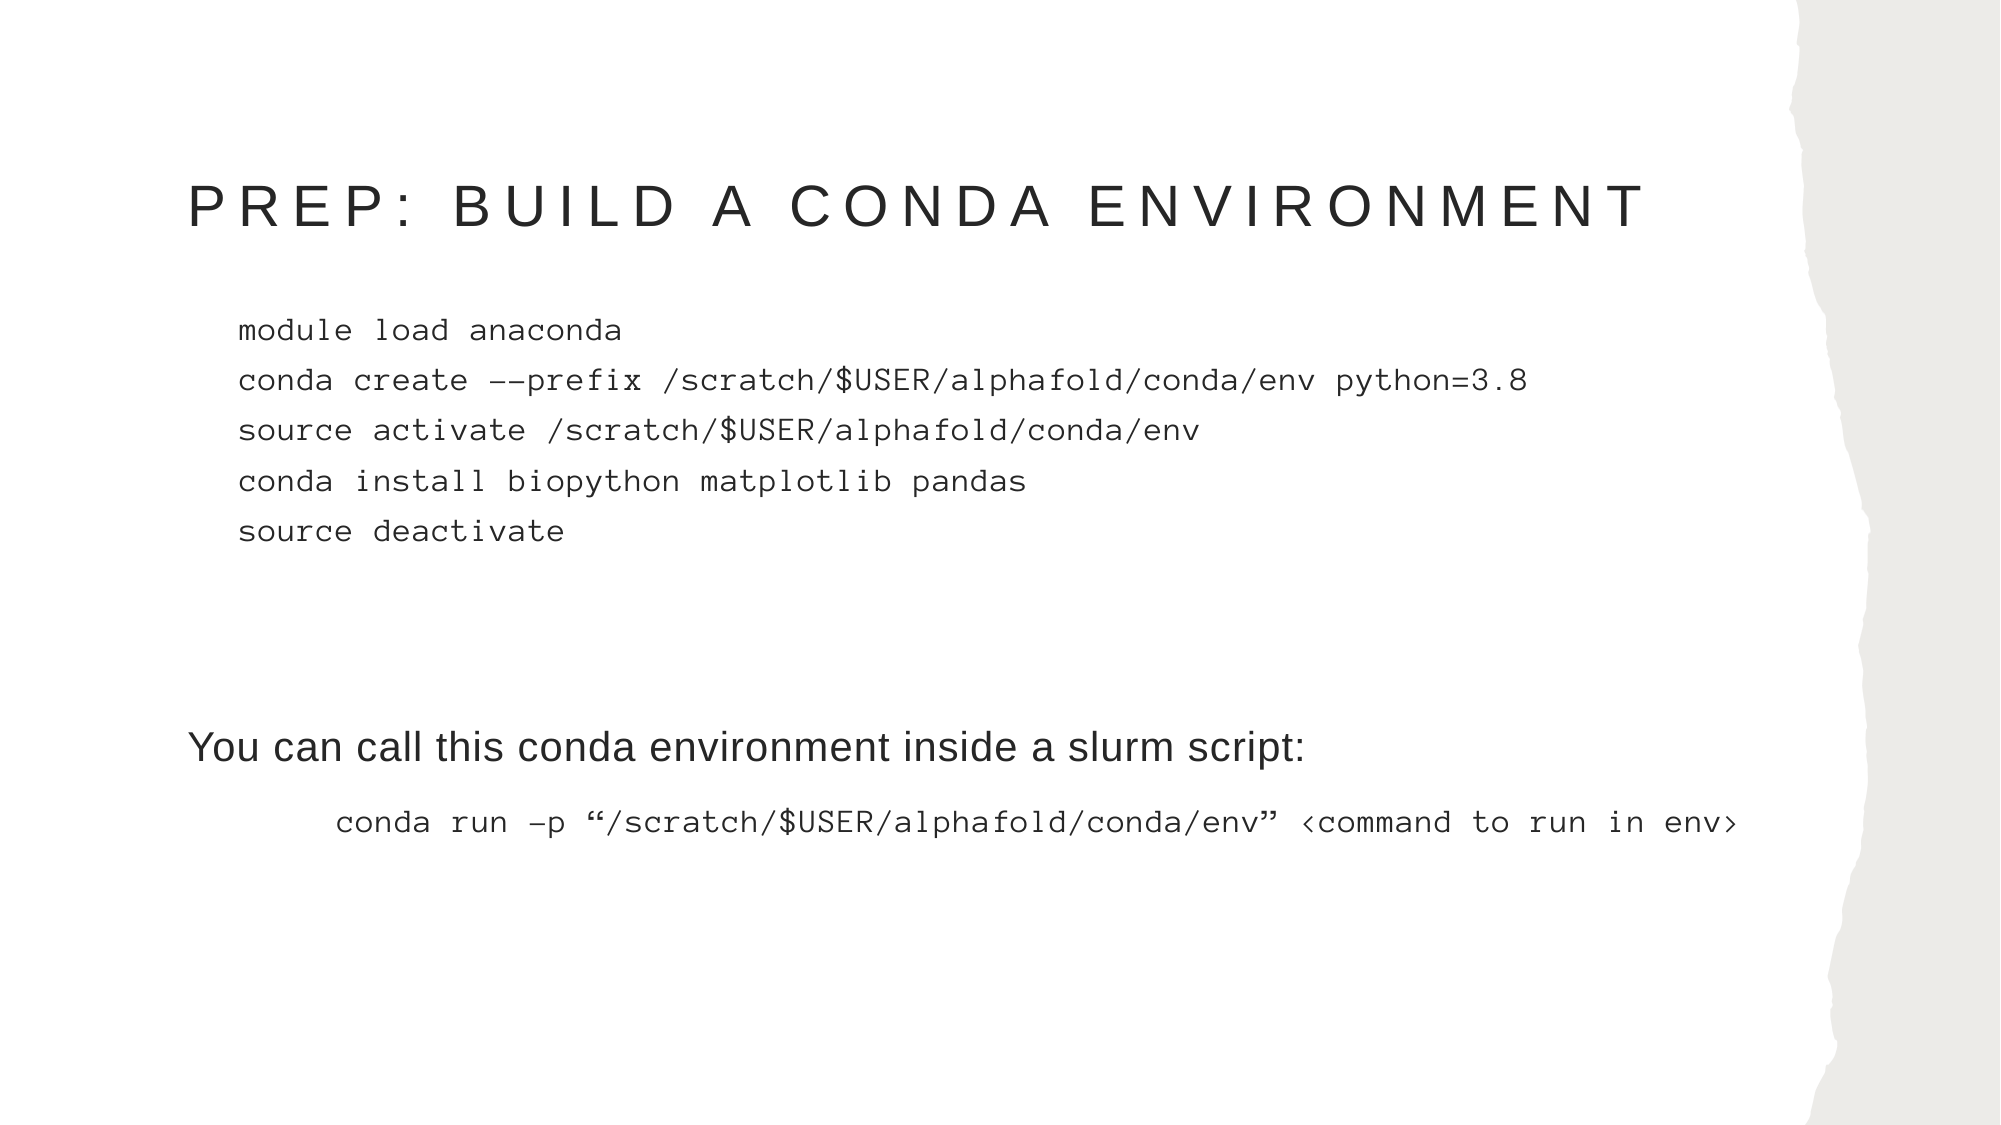

# Prep: build a Conda Environment
module load anaconda
conda create –-prefix /scratch/$USER/alphafold/conda/env python=3.8
source activate /scratch/$USER/alphafold/conda/env
conda install biopython matplotlib pandas
source deactivate

You can call this conda environment inside a slurm script:
	conda run –p “/scratch/$USER/alphafold/conda/env” <command to run in env>